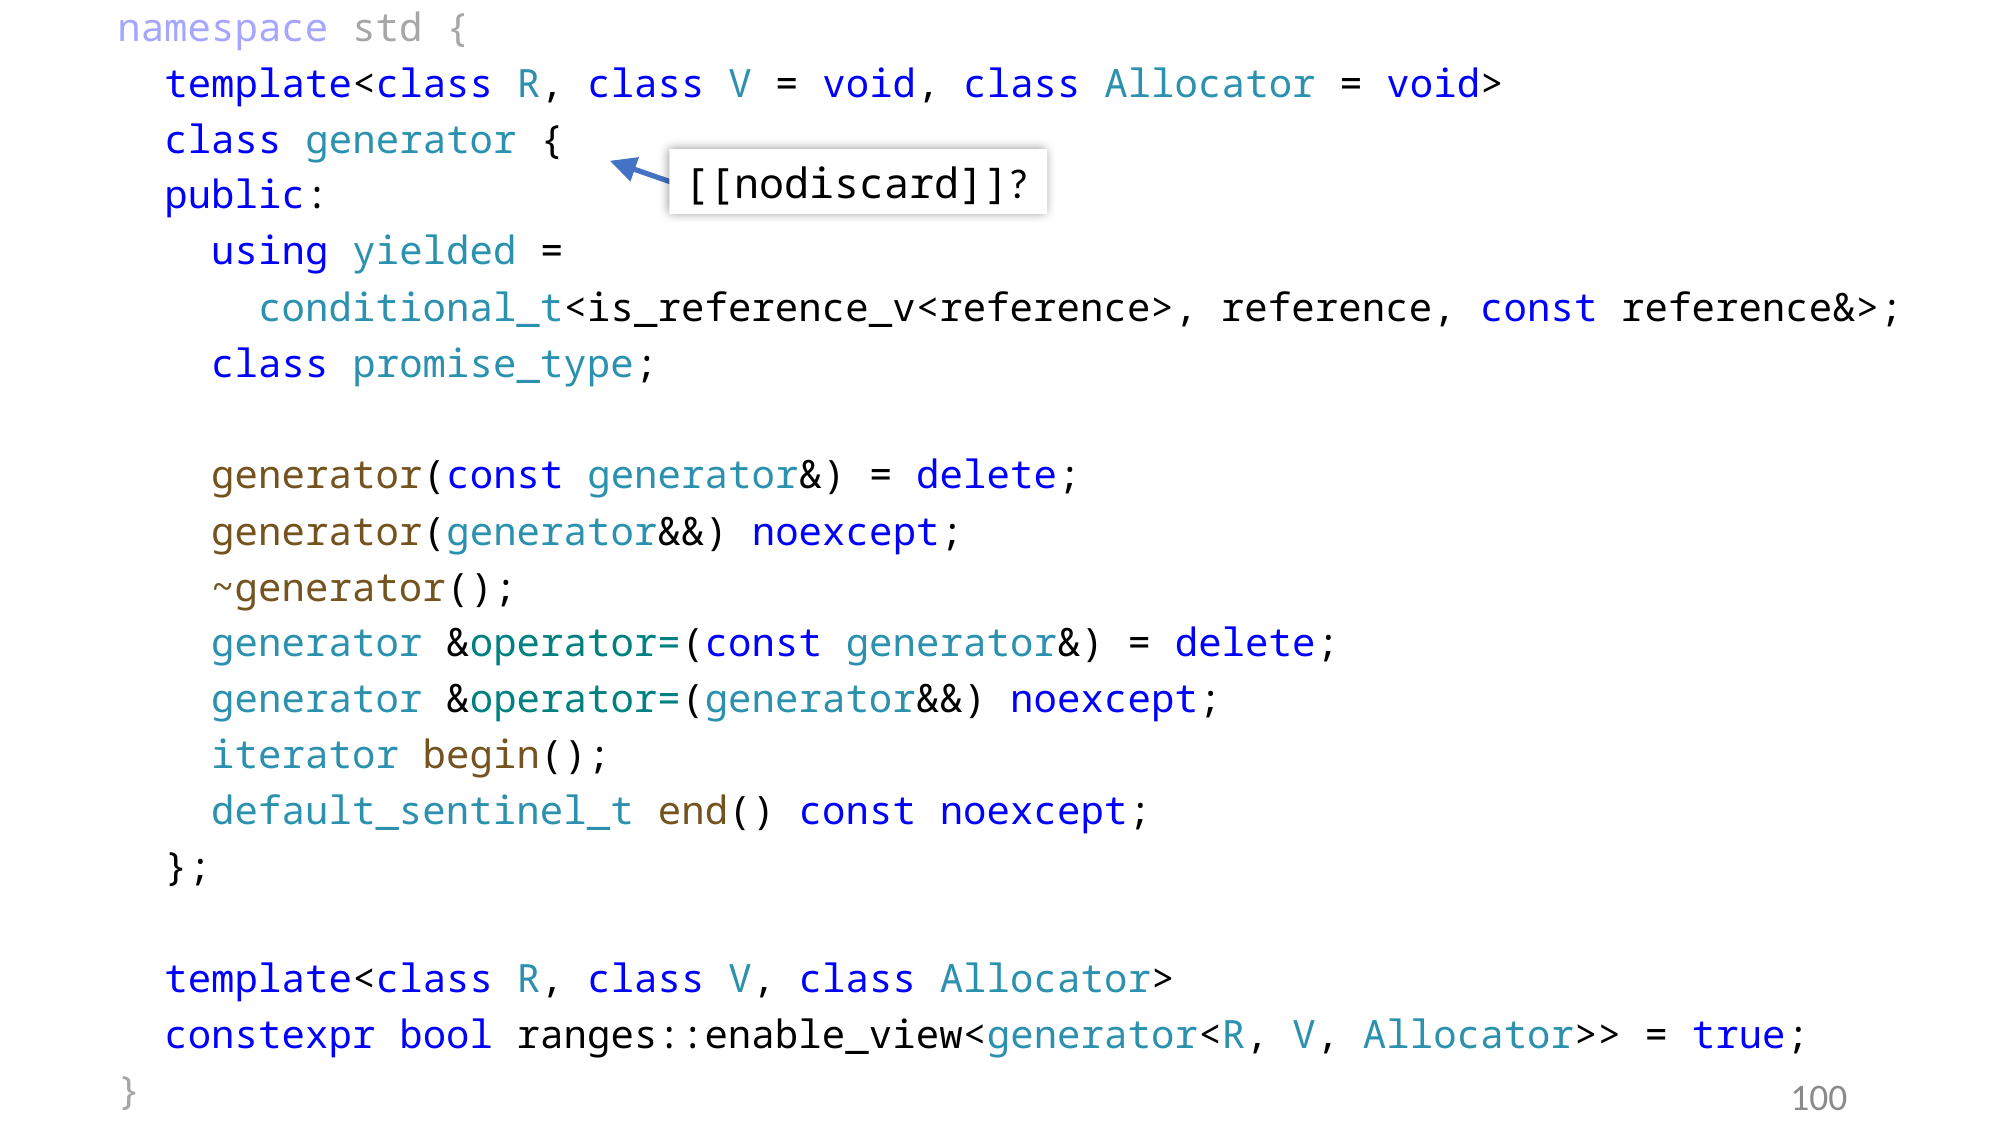

namespace std {
  template<class R, class V = void, class Allocator = void>
  class generator {
  public:
    using yielded =
      conditional_t<is_reference_v<reference>, reference, const reference&>;
    class promise_type;

    generator(const generator&) = delete;
    generator(generator&&) noexcept;
    ~generator();
    generator &operator=(const generator&) = delete;
    generator &operator=(generator&&) noexcept;
    iterator begin();
    default_sentinel_t end() const noexcept;
  };

  template<class R, class V, class Allocator>
  constexpr bool ranges::enable_view<generator<R, V, Allocator>> = true;
}
[[nodiscard]]?
100